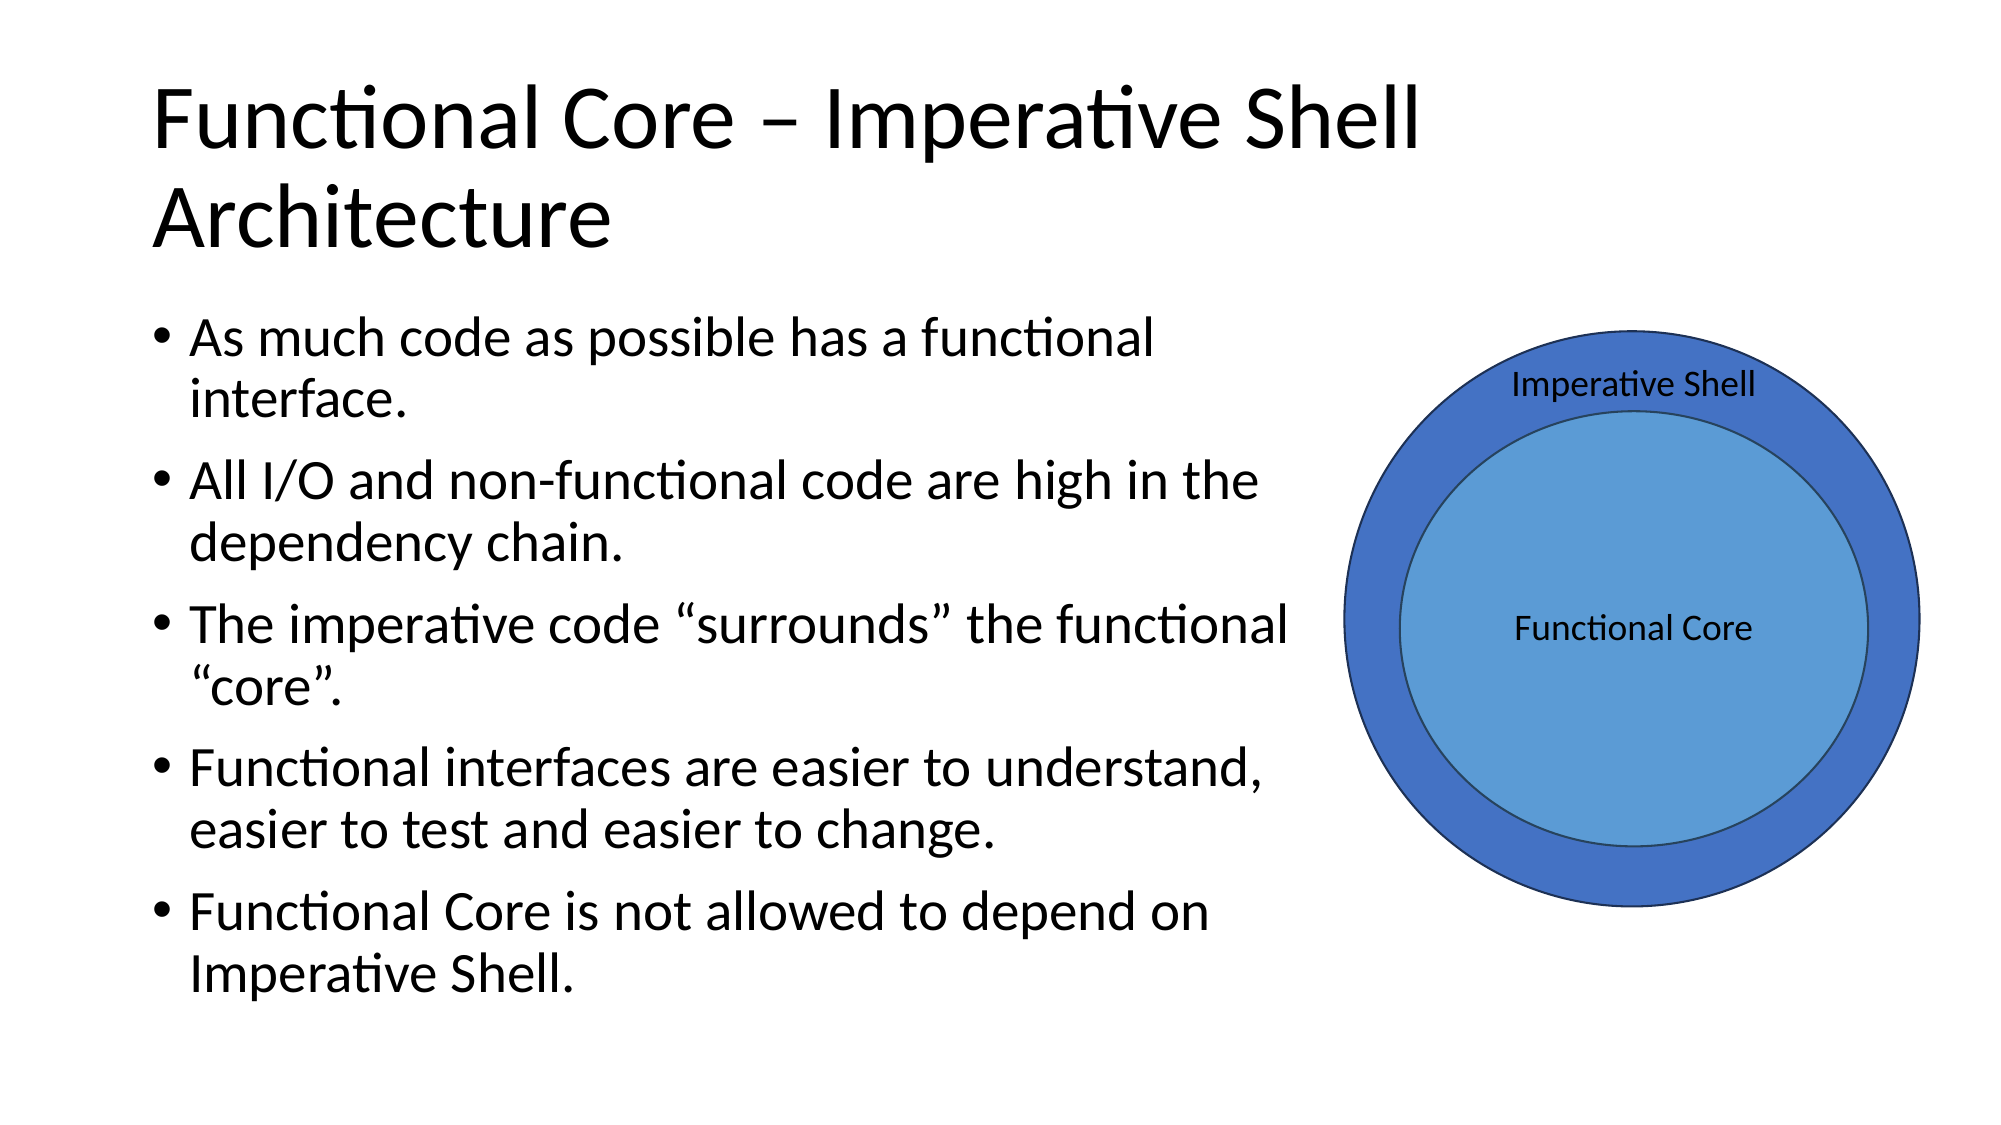

# Functional Core – Imperative Shell Architecture
As much code as possible has a functional interface.
All I/O and non-functional code are high in the dependency chain.
The imperative code “surrounds” the functional “core”.
Functional interfaces are easier to understand, easier to test and easier to change.
Functional Core is not allowed to depend on Imperative Shell.

Imperative Shell

Functional Core